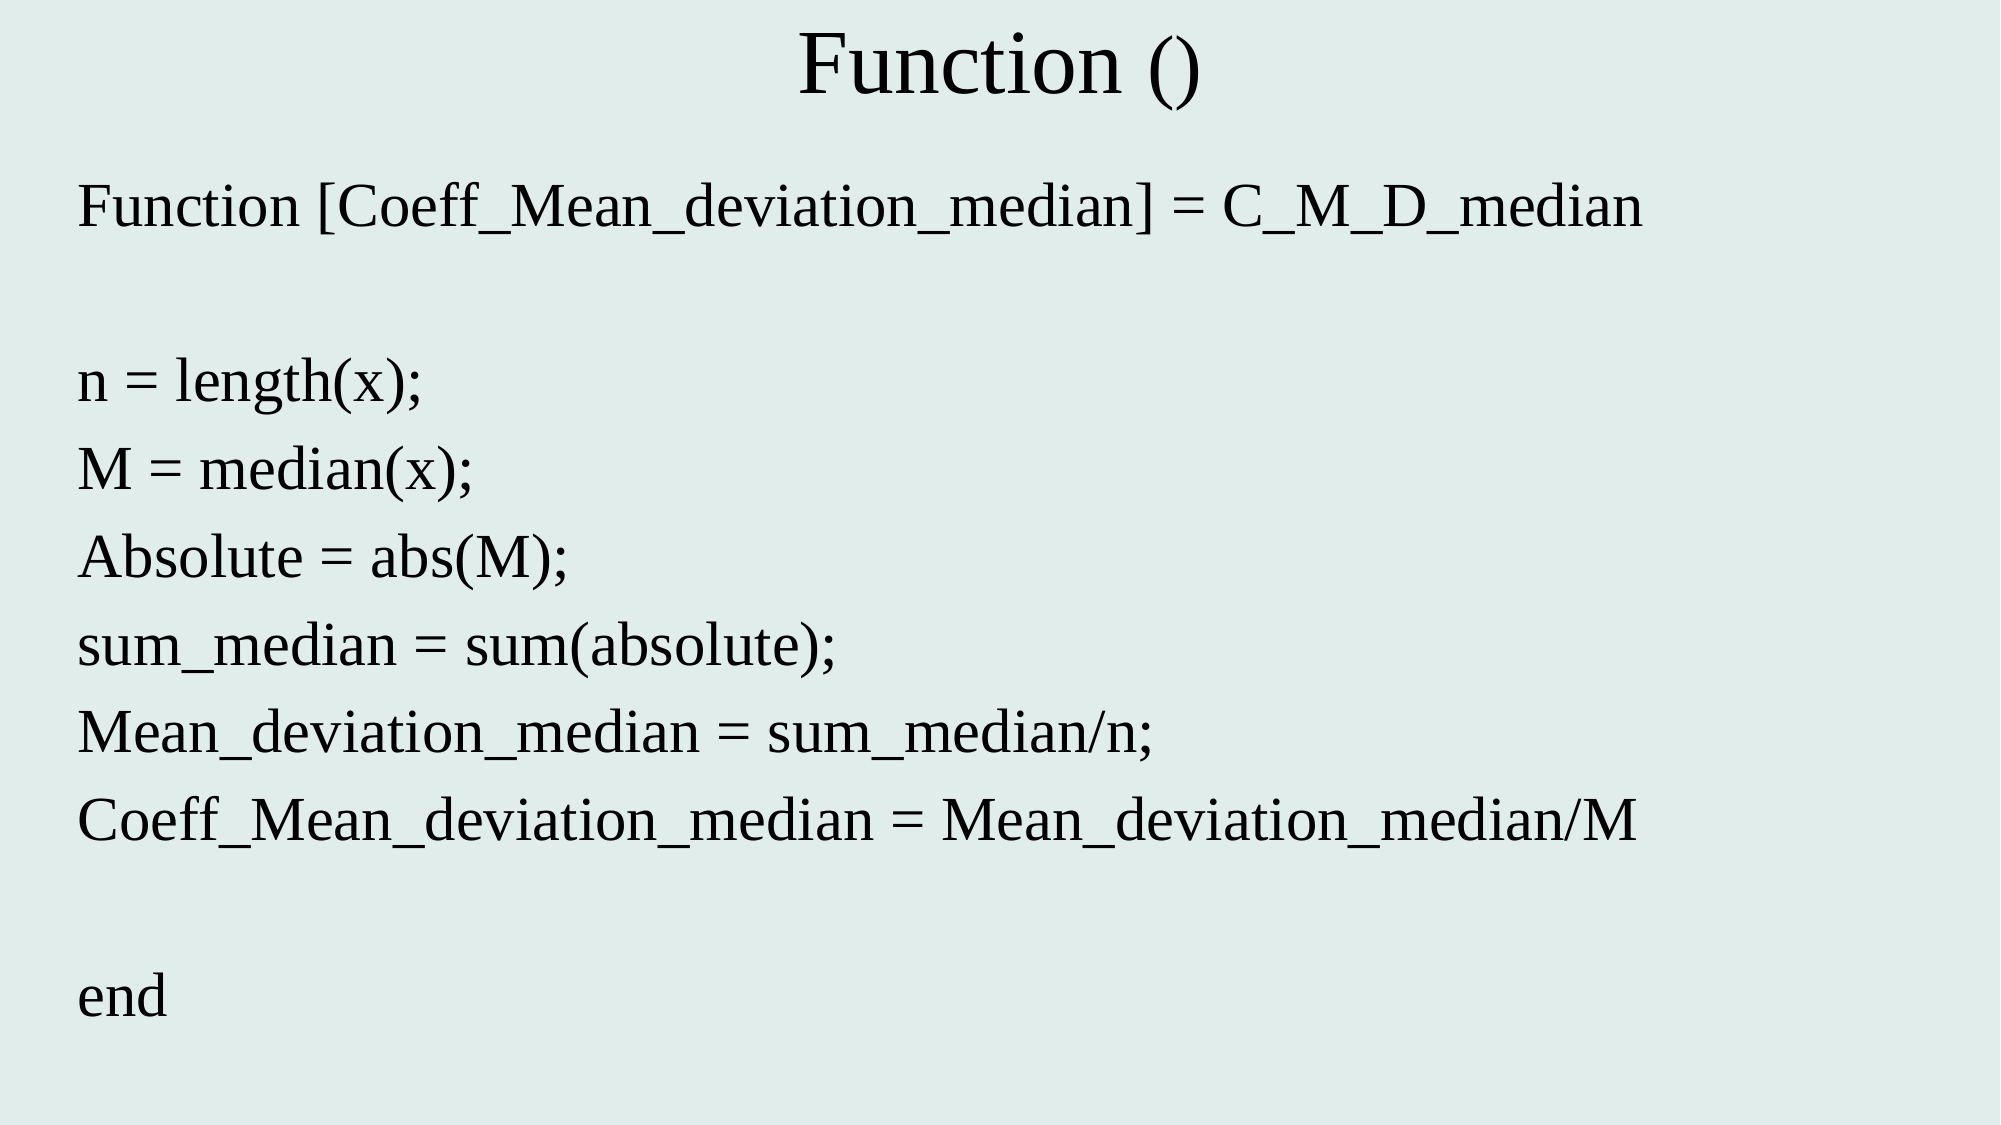

# Function ()
Function [Coeff_Mean_deviation_median] = C_M_D_median

n = length(x);
M = median(x);
Absolute = abs(M);
sum_median = sum(absolute);
Mean_deviation_median = sum_median/n;
Coeff_Mean_deviation_median = Mean_deviation_median/M

end